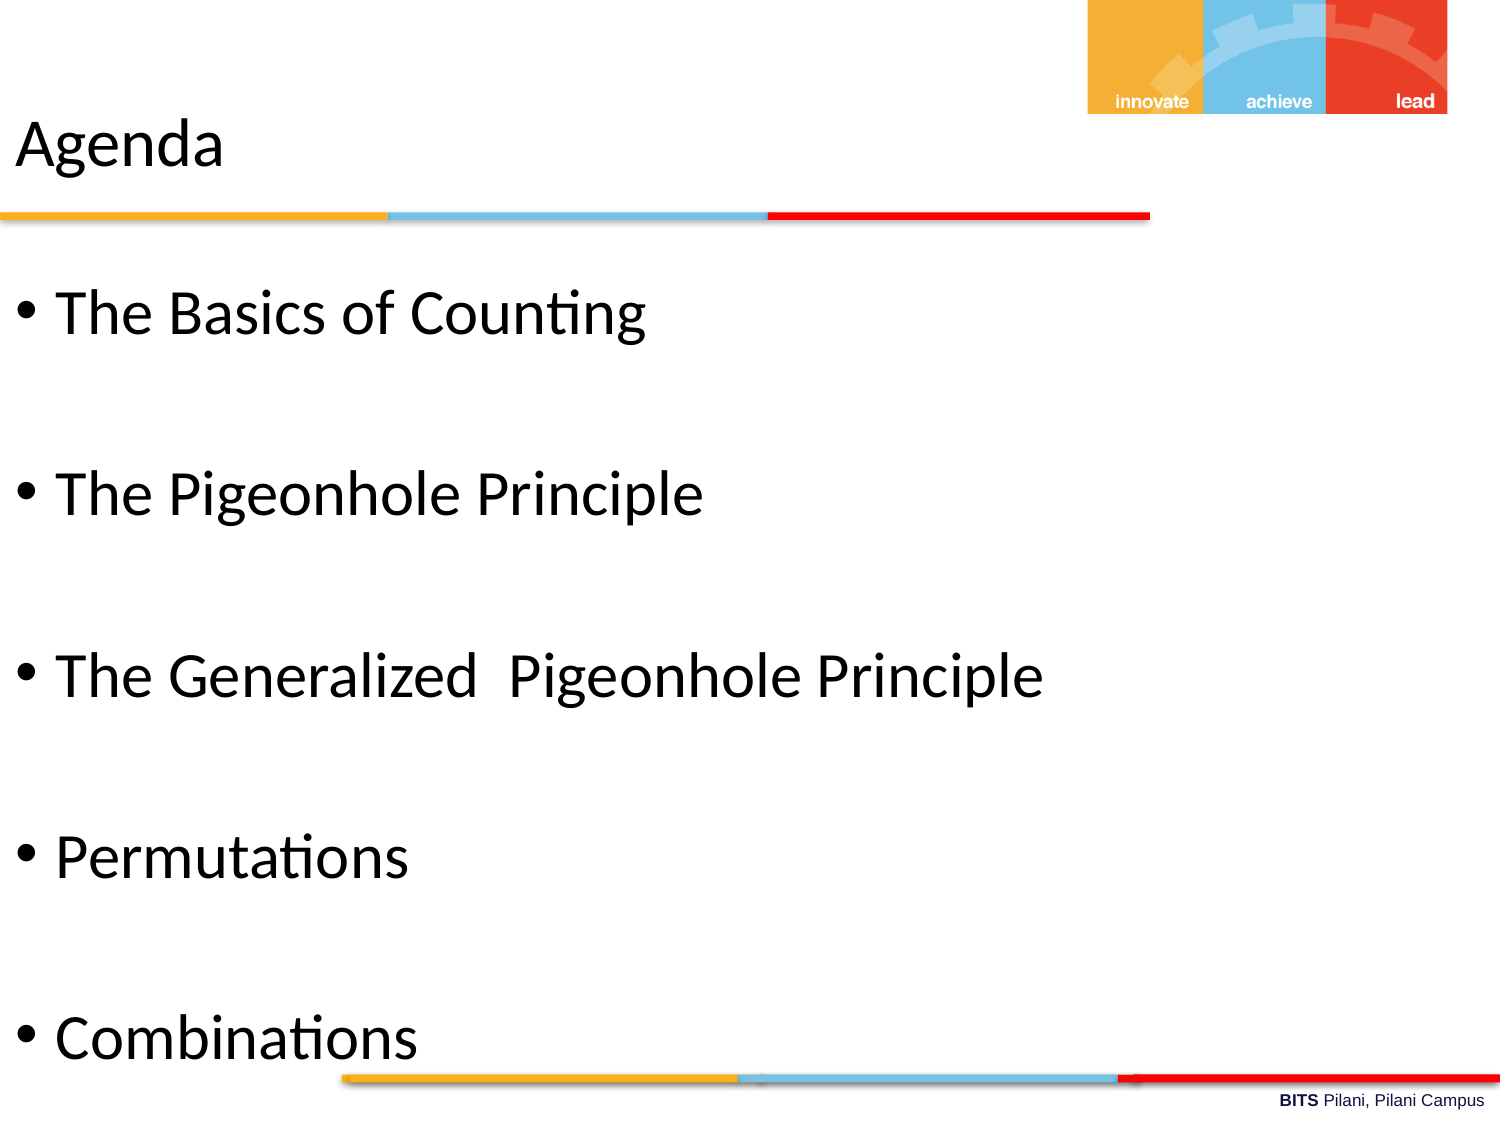

Agenda
The Basics of Counting

The Pigeonhole Principle

The Generalized  Pigeonhole Principle

Permutations

Combinations